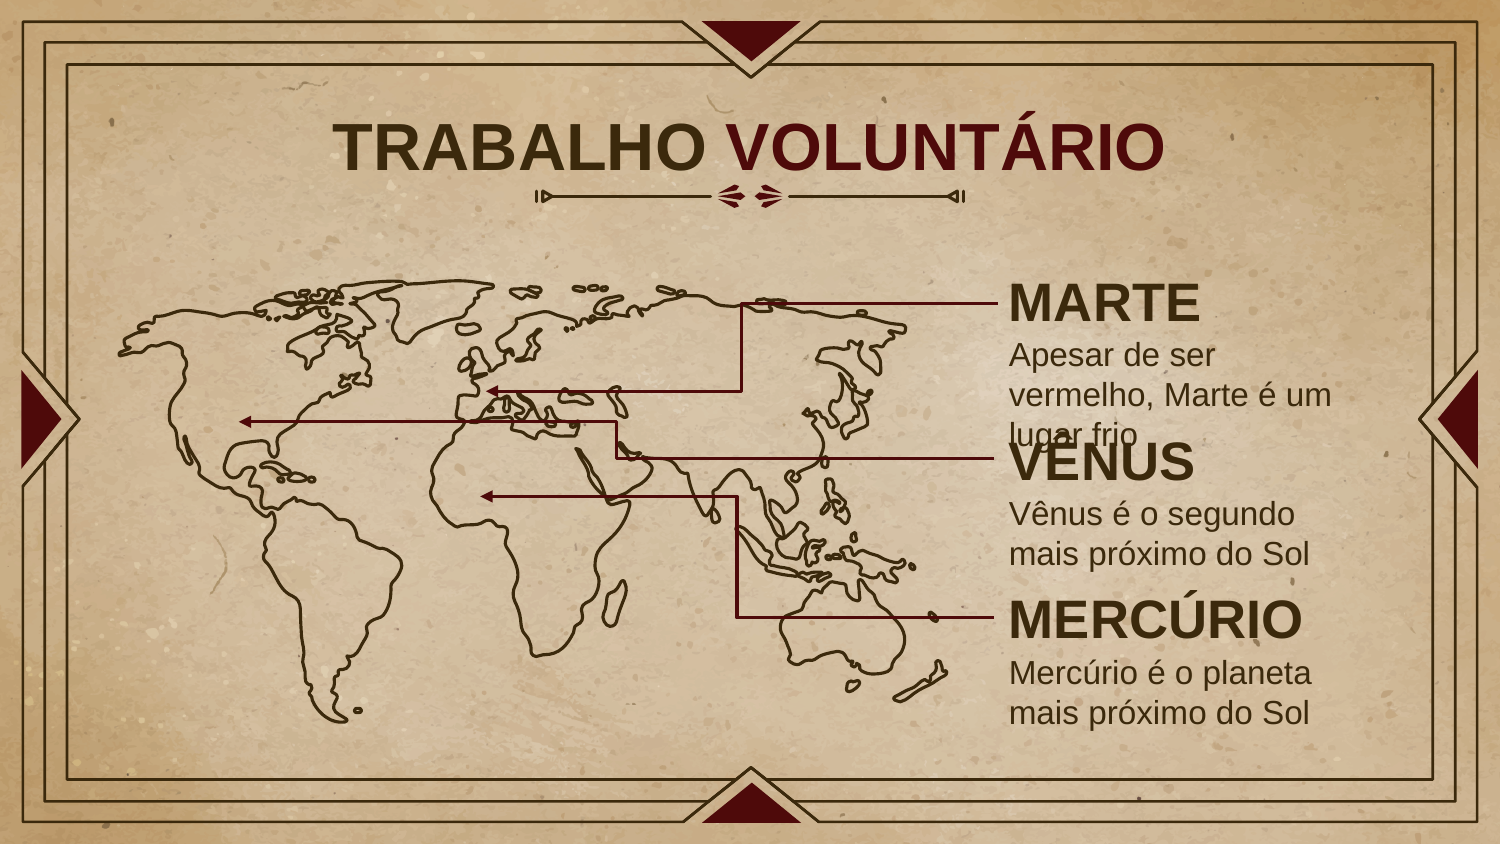

# TRABALHO VOLUNTÁRIO
MARTE

Apesar de ser vermelho, Marte é um lugar frio
VÊNUS
Vênus é o segundo mais próximo do Sol
MERCÚRIO
Mercúrio é o planeta mais próximo do Sol